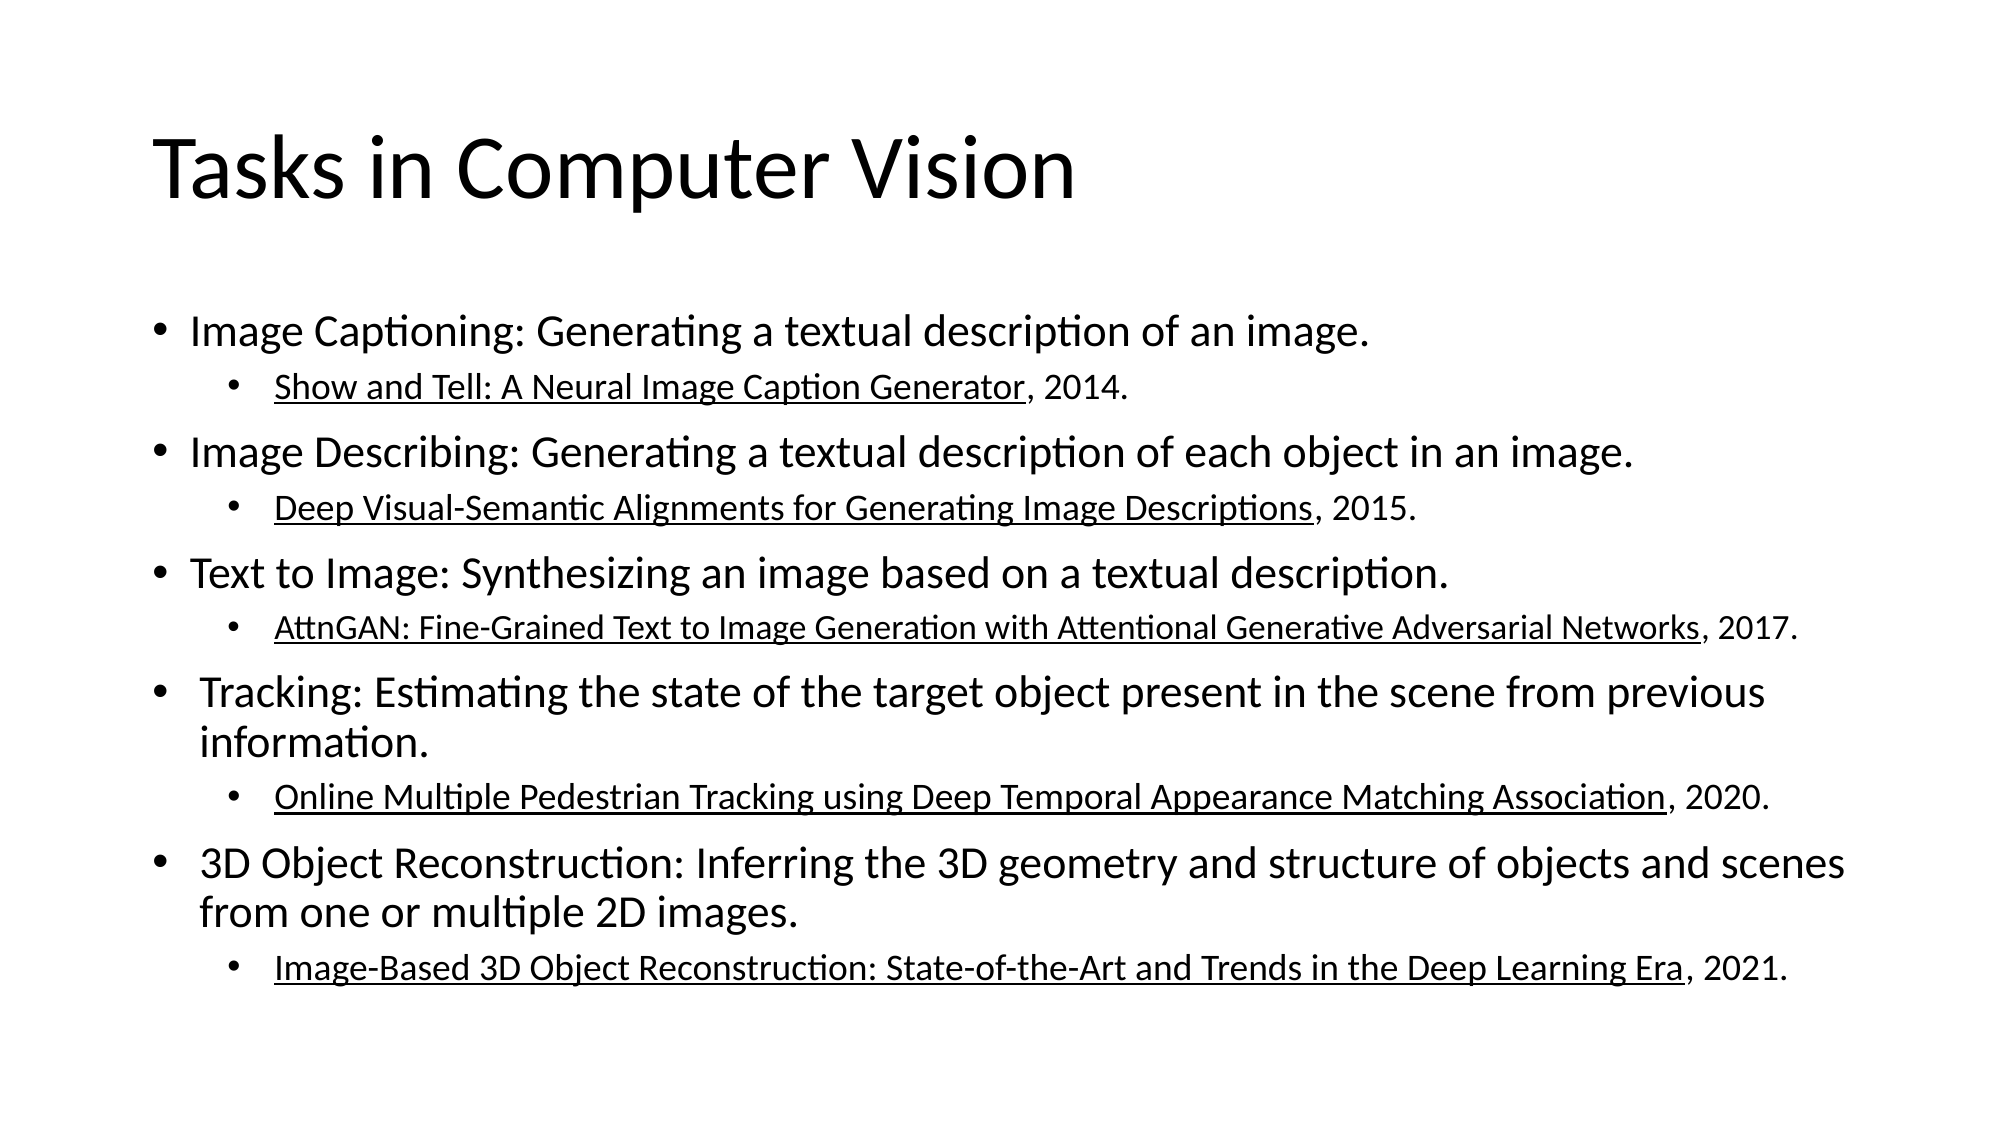

# Tasks in Computer Vision
Image Captioning: Generating a textual description of an image.
Show and Tell: A Neural Image Caption Generator, 2014.
Image Describing: Generating a textual description of each object in an image.
Deep Visual-Semantic Alignments for Generating Image Descriptions, 2015.
Text to Image: Synthesizing an image based on a textual description.
AttnGAN: Fine-Grained Text to Image Generation with Attentional Generative Adversarial Networks, 2017.
Tracking: Estimating the state of the target object present in the scene from previous information.
Online Multiple Pedestrian Tracking using Deep Temporal Appearance Matching Association, 2020.
3D Object Reconstruction: Inferring the 3D geometry and structure of objects and scenes from one or multiple 2D images.
Image-Based 3D Object Reconstruction: State-of-the-Art and Trends in the Deep Learning Era, 2021.